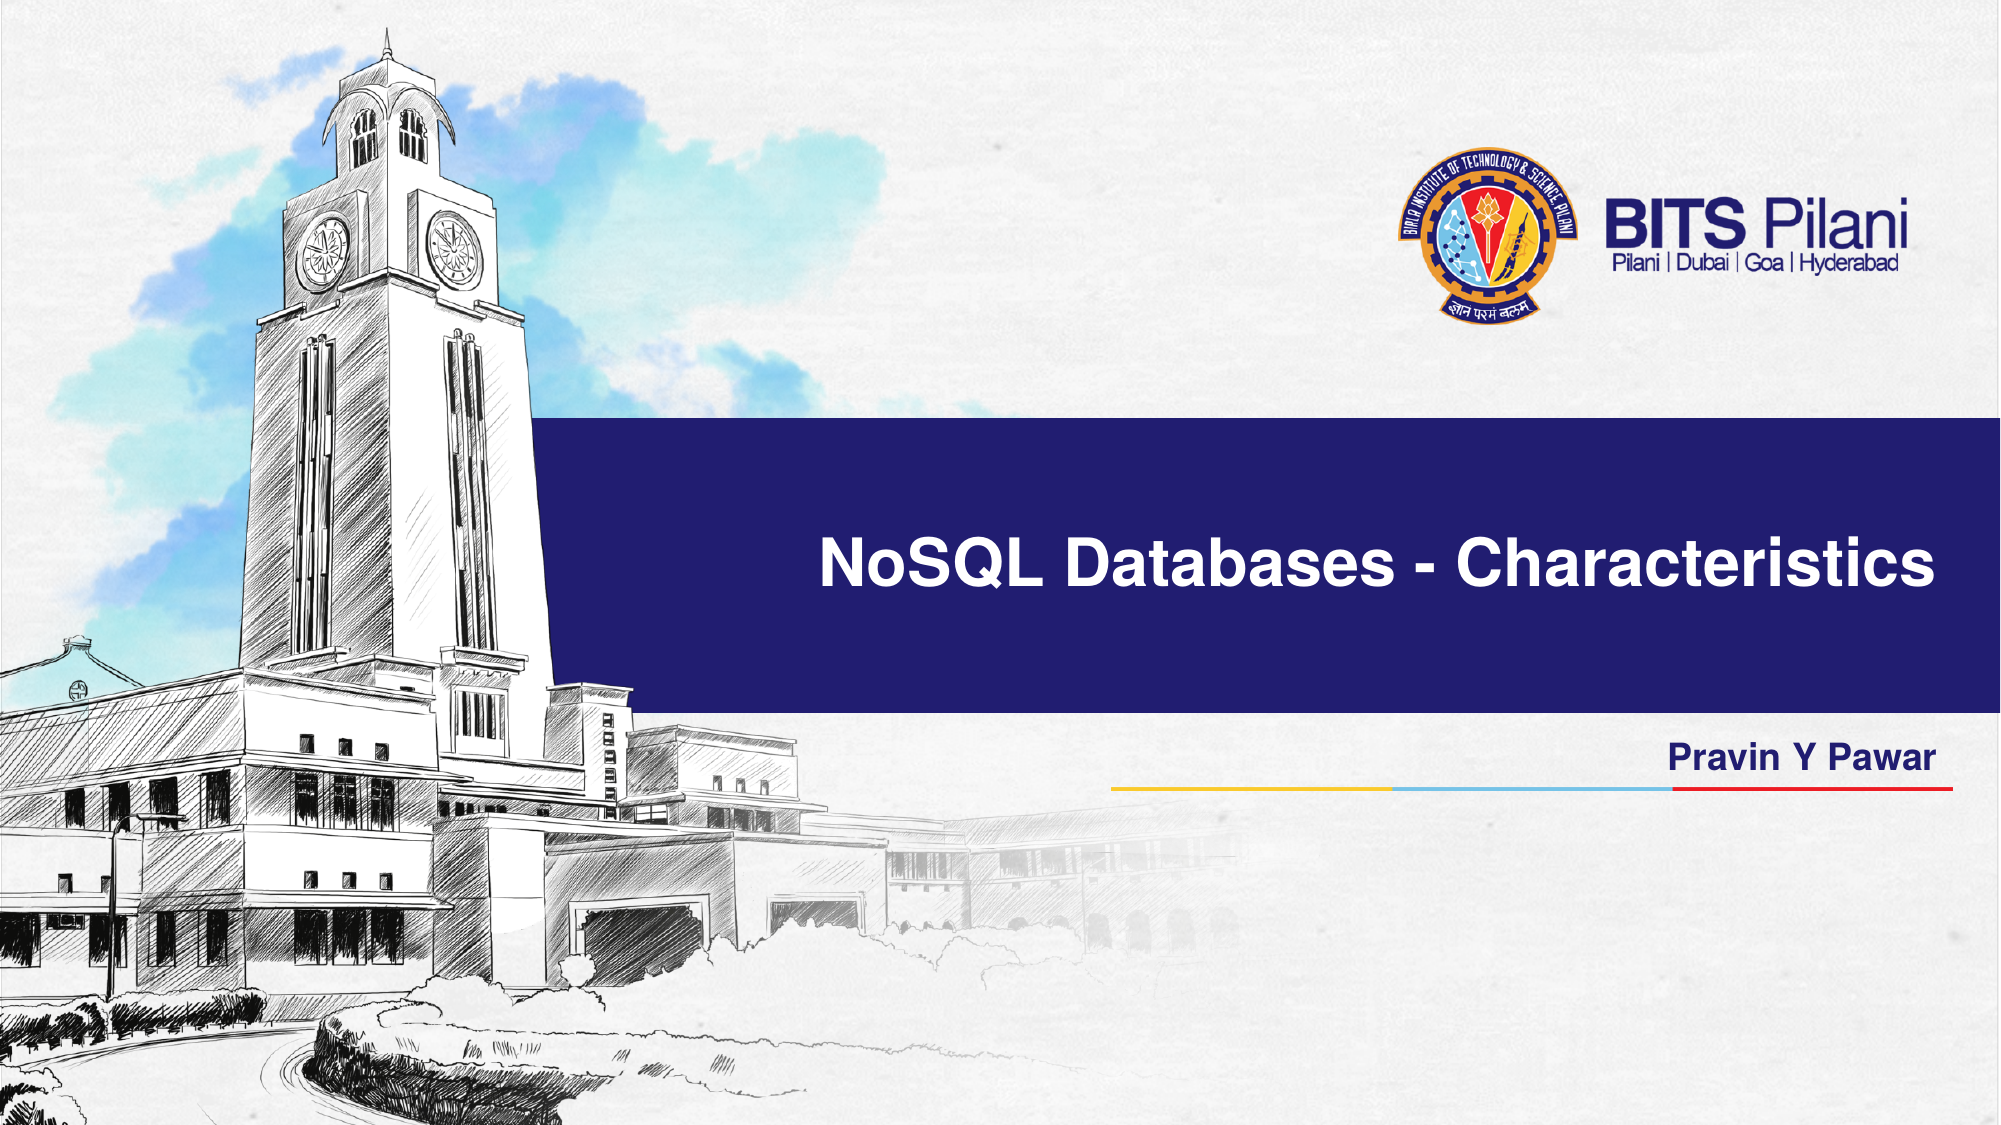

# NoSQL Databases - Characteristics
Pravin Y Pawar